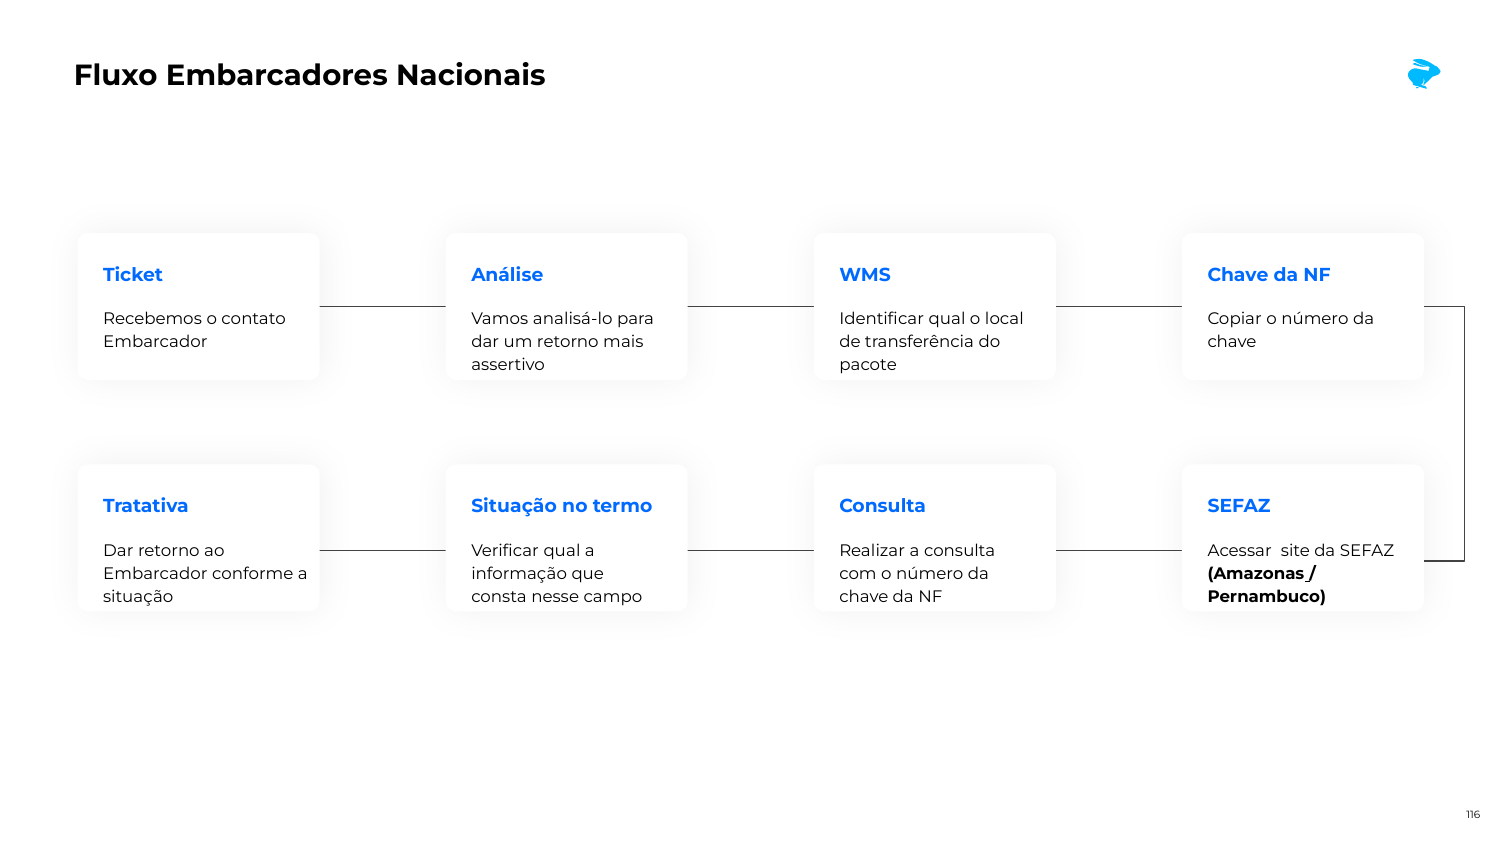

# Fluxo Embarcadores Nacionais

Ticket
Recebemos o contato Embarcador

Análise
Vamos analisá-lo para dar um retorno mais assertivo

WMS
Identificar qual o local de transferência do pacote

Chave da NF
Copiar o número da chave

Tratativa
Dar retorno ao Embarcador conforme a situação

Situação no termo
Verificar qual a informação que consta nesse campo

Consulta
Realizar a consulta com o número da chave da NF

SEFAZ
Acessar  site da SEFAZ (Amazonas / Pernambuco)

116